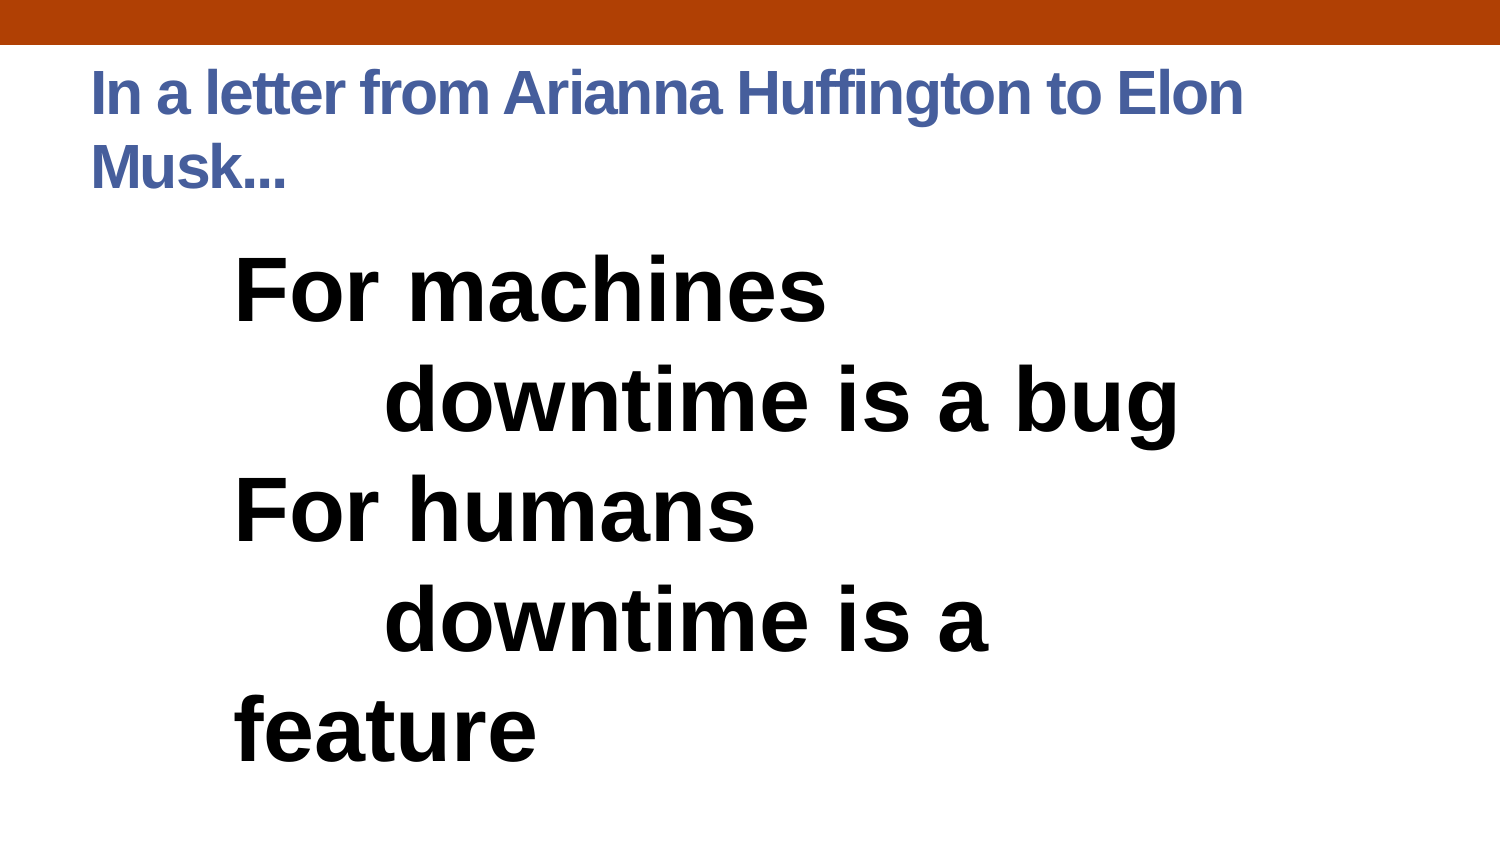

# In a letter from Arianna Huffington to Elon Musk...
For machines
 	downtime is a bug
For humans
 	downtime is a feature